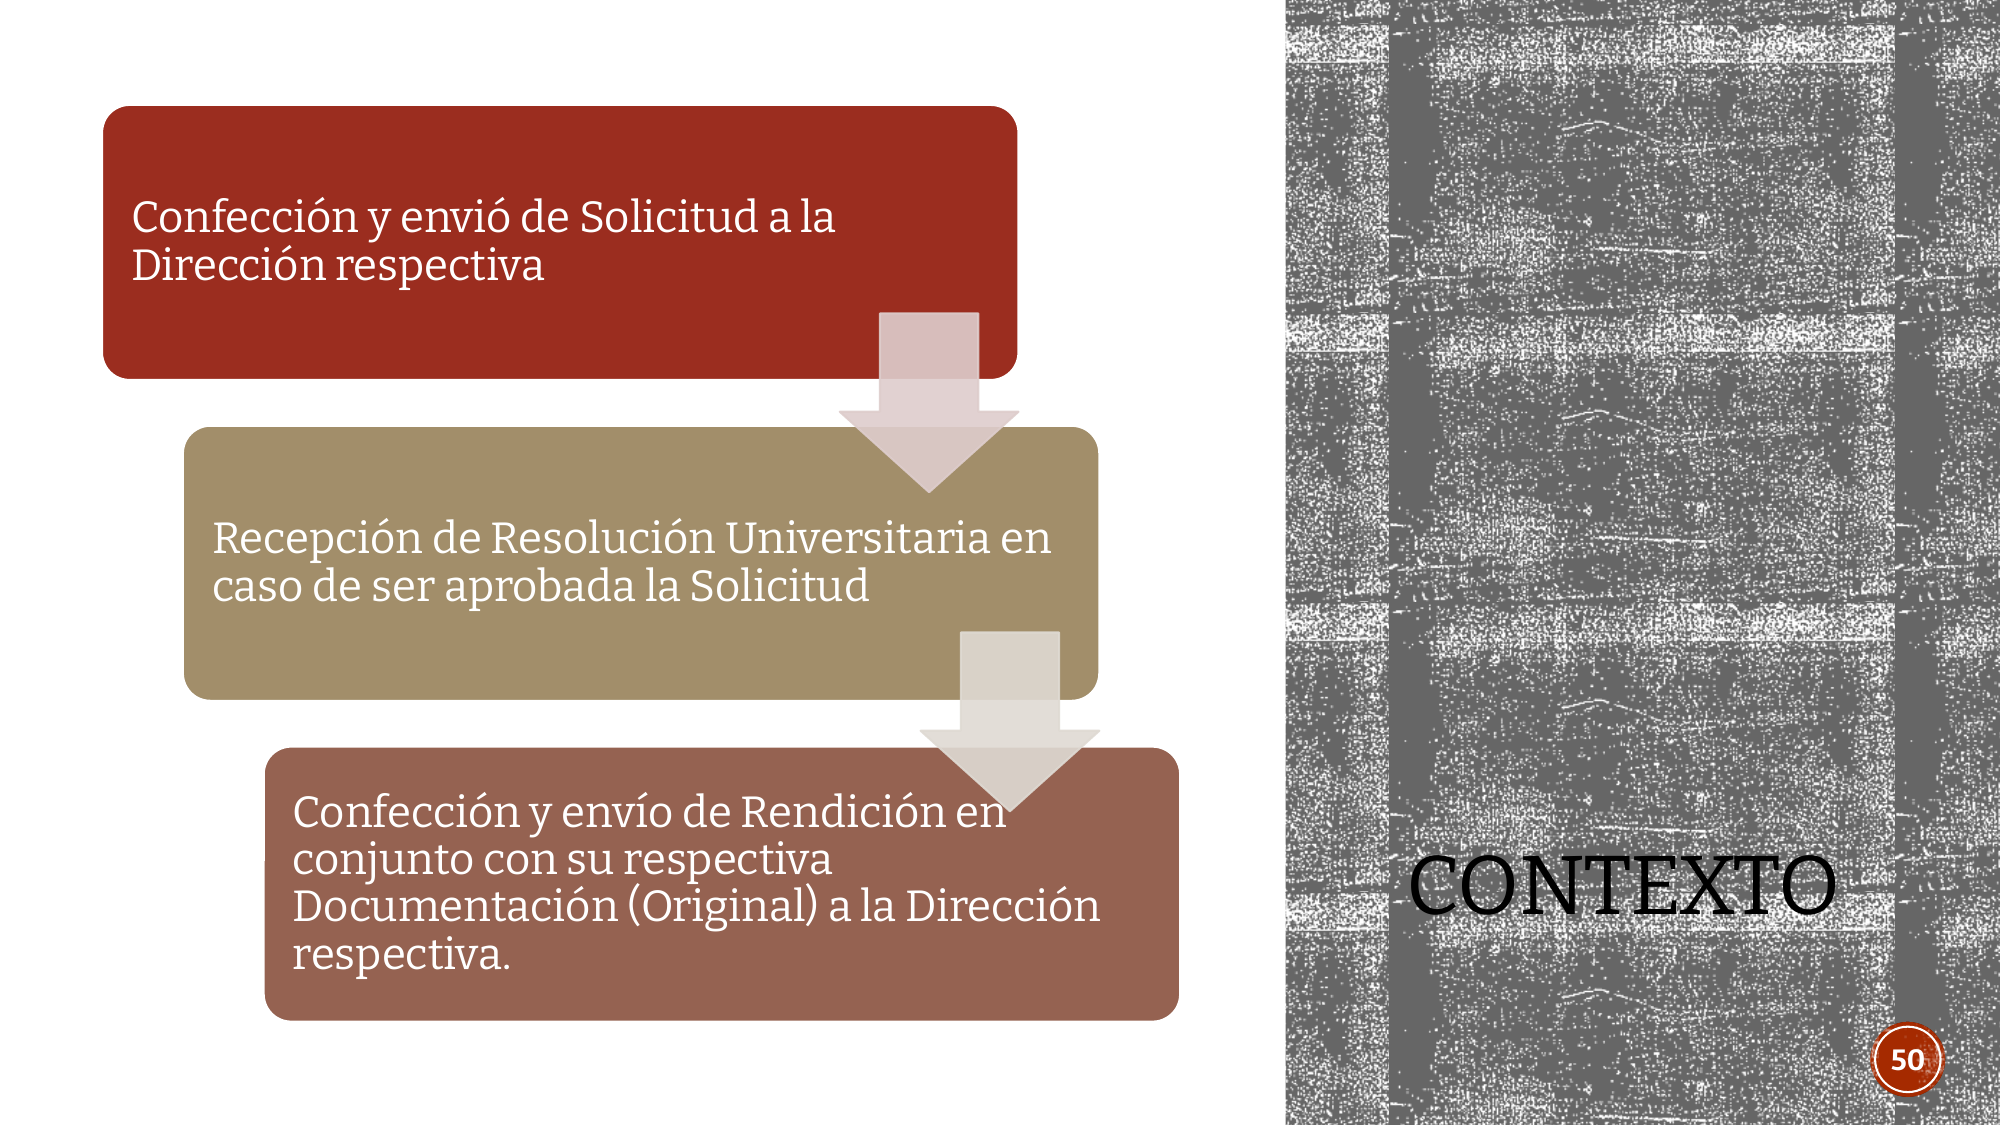

Confección y envió de Solicitud a la Dirección respectiva
Recepción de Resolución Universitaria en caso de ser aprobada la Solicitud
Confección y envío de Rendición en conjunto con su respectiva Documentación (Original) a la Dirección respectiva.

# contexto

50